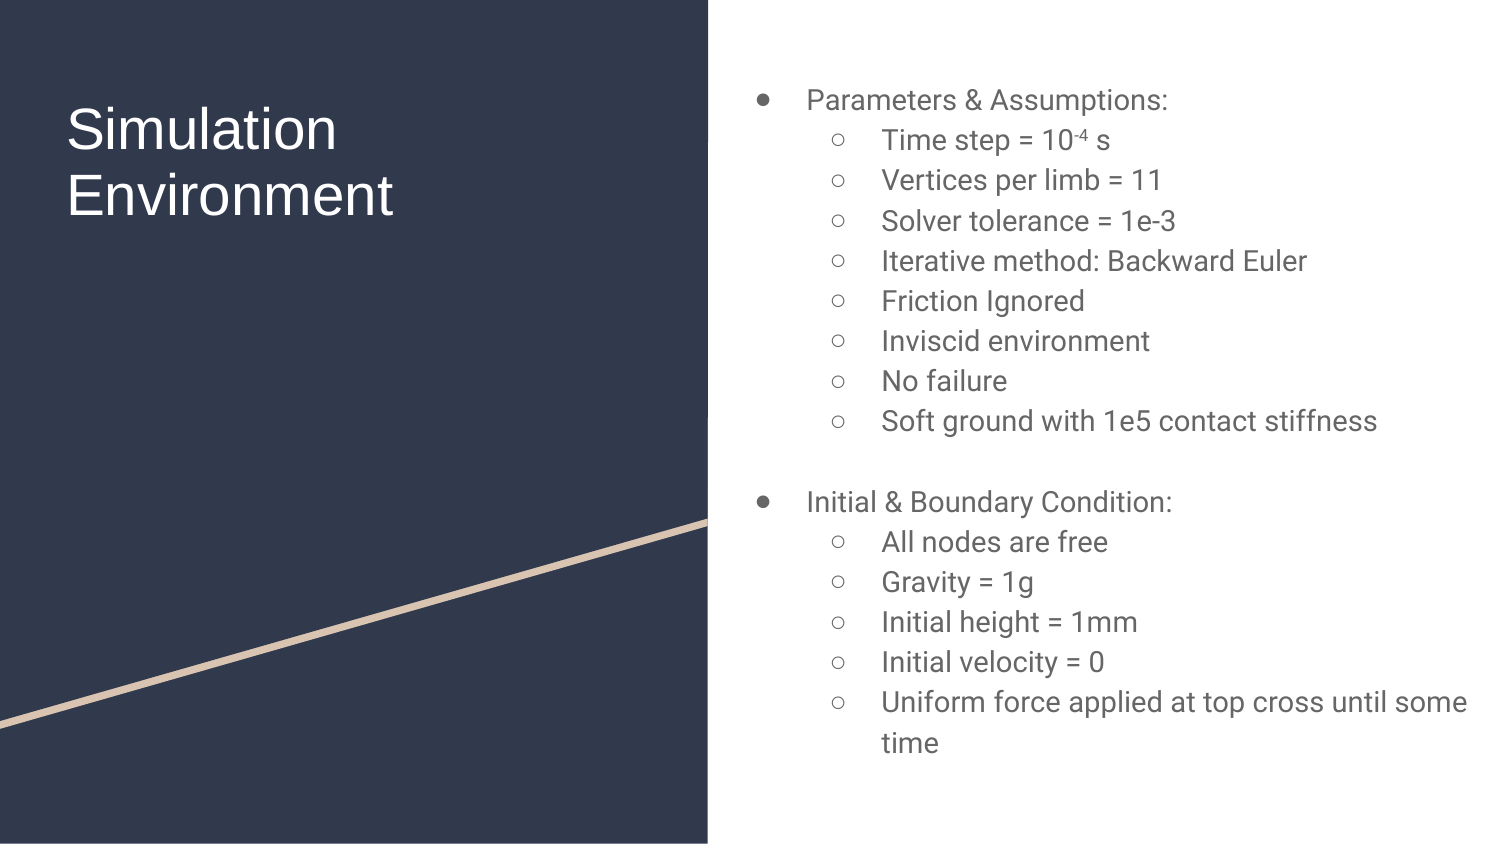

Parameters & Assumptions:
Time step = 10-4 s
Vertices per limb = 11
Solver tolerance = 1e-3
Iterative method: Backward Euler
Friction Ignored
Inviscid environment
No failure
Soft ground with 1e5 contact stiffness
Initial & Boundary Condition:
All nodes are free
Gravity = 1g
Initial height = 1mm
Initial velocity = 0
Uniform force applied at top cross until some time
# Simulation Environment